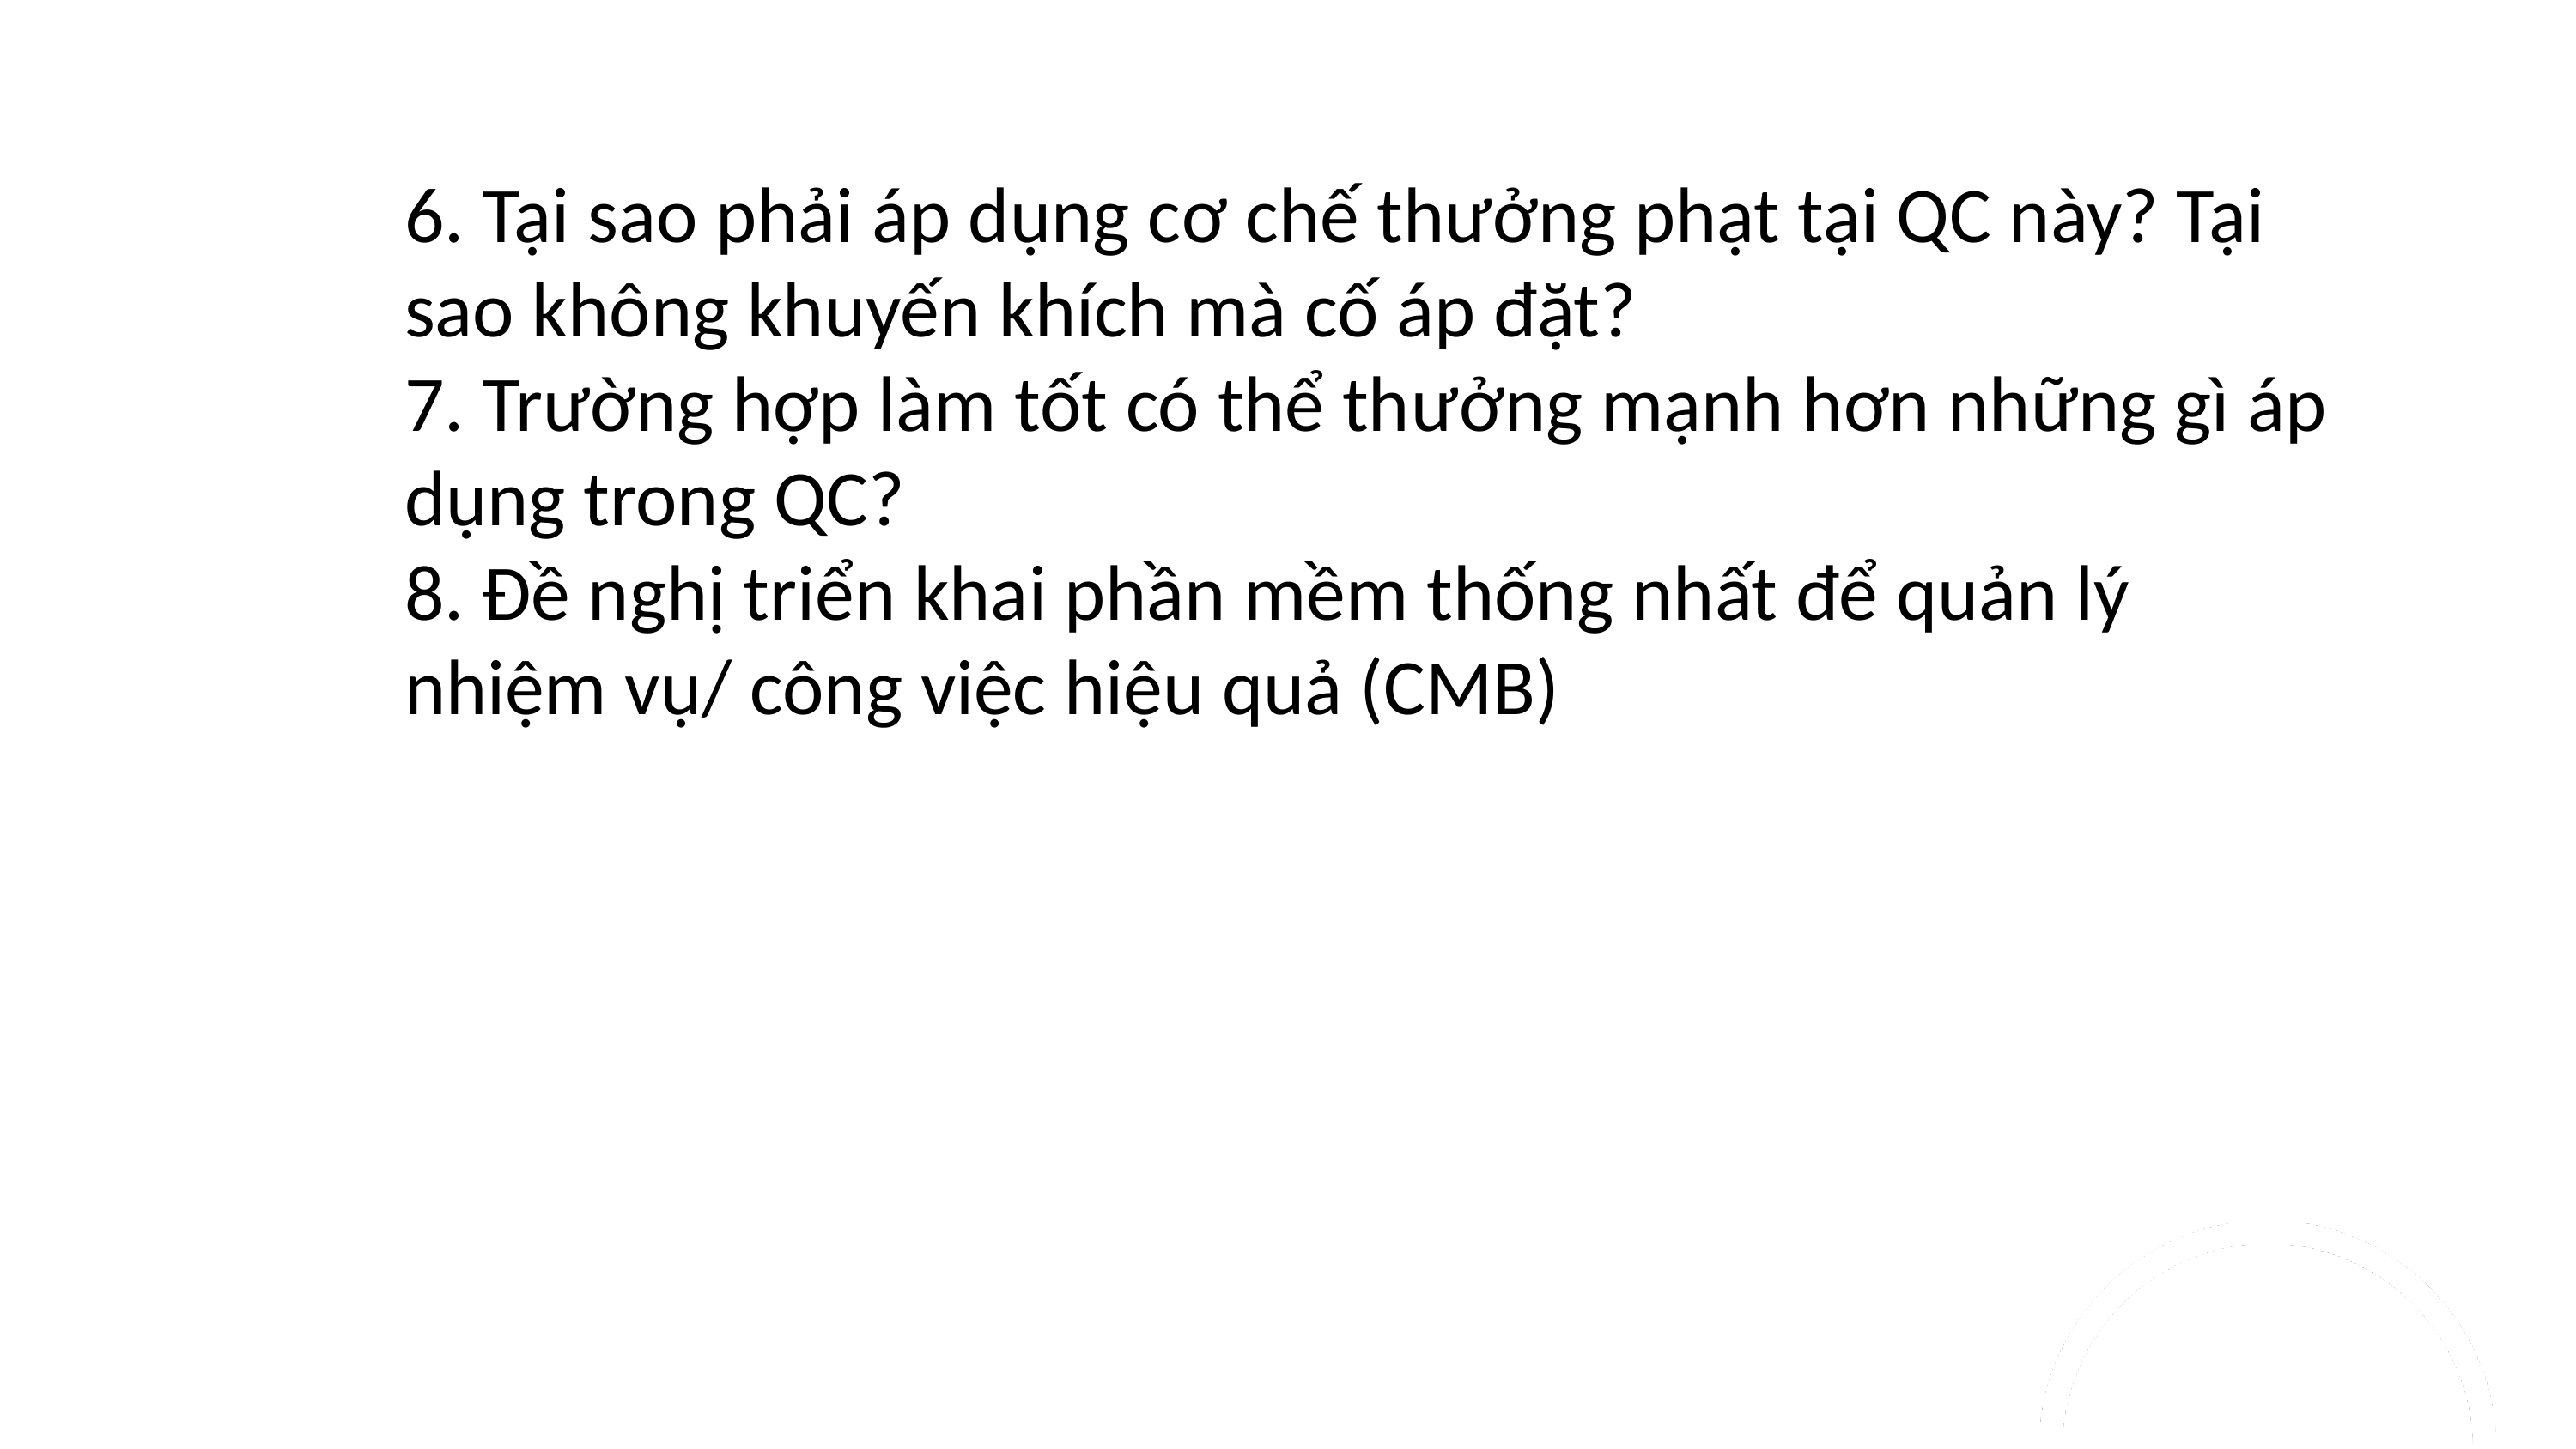

6. Tại sao phải áp dụng cơ chế thưởng phạt tại QC này? Tại sao không khuyến khích mà cố áp đặt?
7. Trường hợp làm tốt có thể thưởng mạnh hơn những gì áp dụng trong QC?
8. Đề nghị triển khai phần mềm thống nhất để quản lý nhiệm vụ/ công việc hiệu quả (CMB)

03